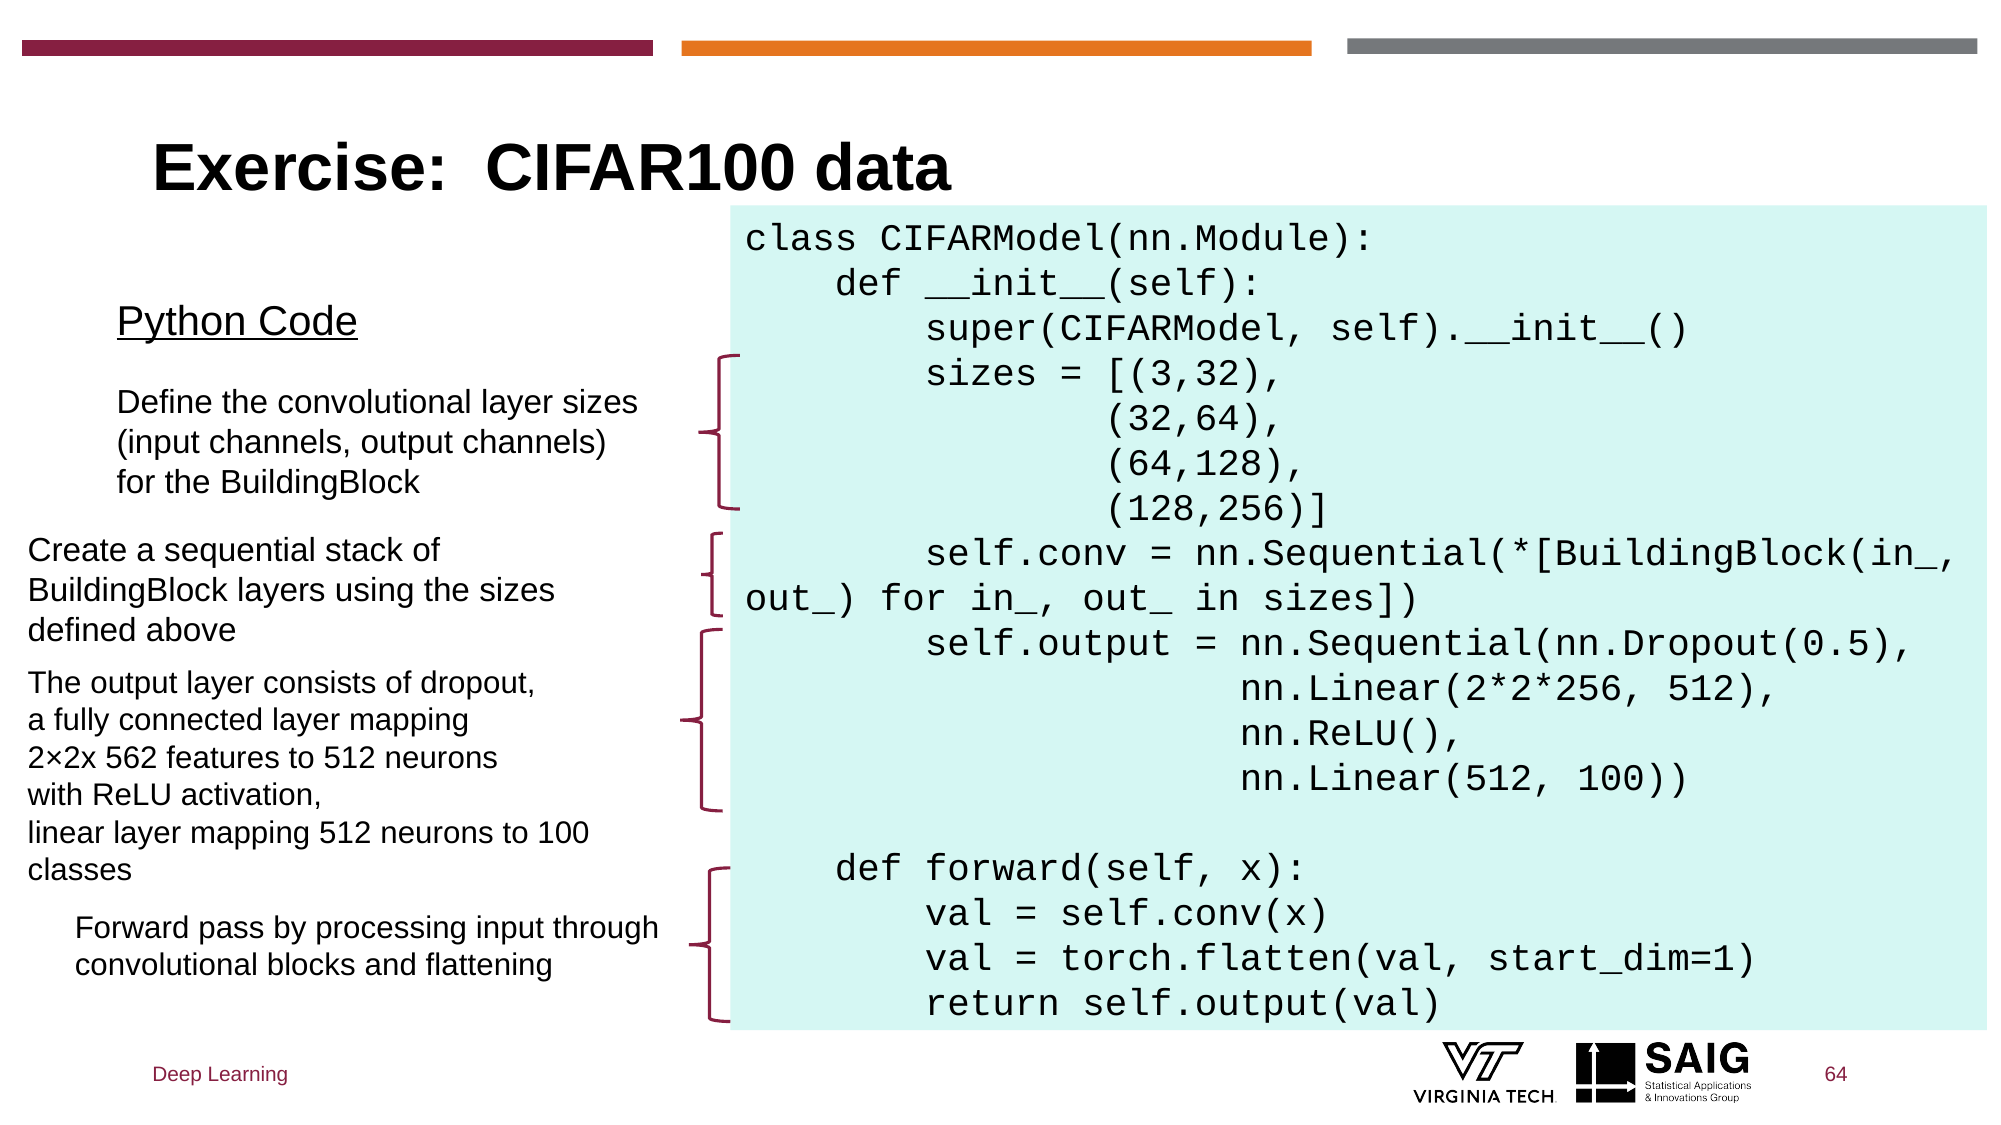

# Exercise:  CIFAR100 data
class CIFARModel(nn.Module):
    def __init__(self):
        super(CIFARModel, self).__init__()
        sizes = [(3,32),
                (32,64),
                (64,128),
                (128,256)]
        self.conv = nn.Sequential(*[BuildingBlock(in_, out_) for in_, out_ in sizes])
        self.output = nn.Sequential(nn.Dropout(0.5),
                      nn.Linear(2*2*256, 512),
                      nn.ReLU(),
                      nn.Linear(512, 100))

    def forward(self, x):
        val = self.conv(x)
        val = torch.flatten(val, start_dim=1)
        return self.output(val)
Python Code

Define the convolutional layer sizes
(input channels, output channels)
for the BuildingBlock
Create a sequential stack of BuildingBlock layers using the sizes defined above

The output layer consists of dropout,
a fully connected layer mapping
2×2x 562 features to 512 neurons
with ReLU activation,
linear layer mapping 512 neurons to 100 classes

Forward pass by processing input through
convolutional blocks and flattening
Deep Learning
64